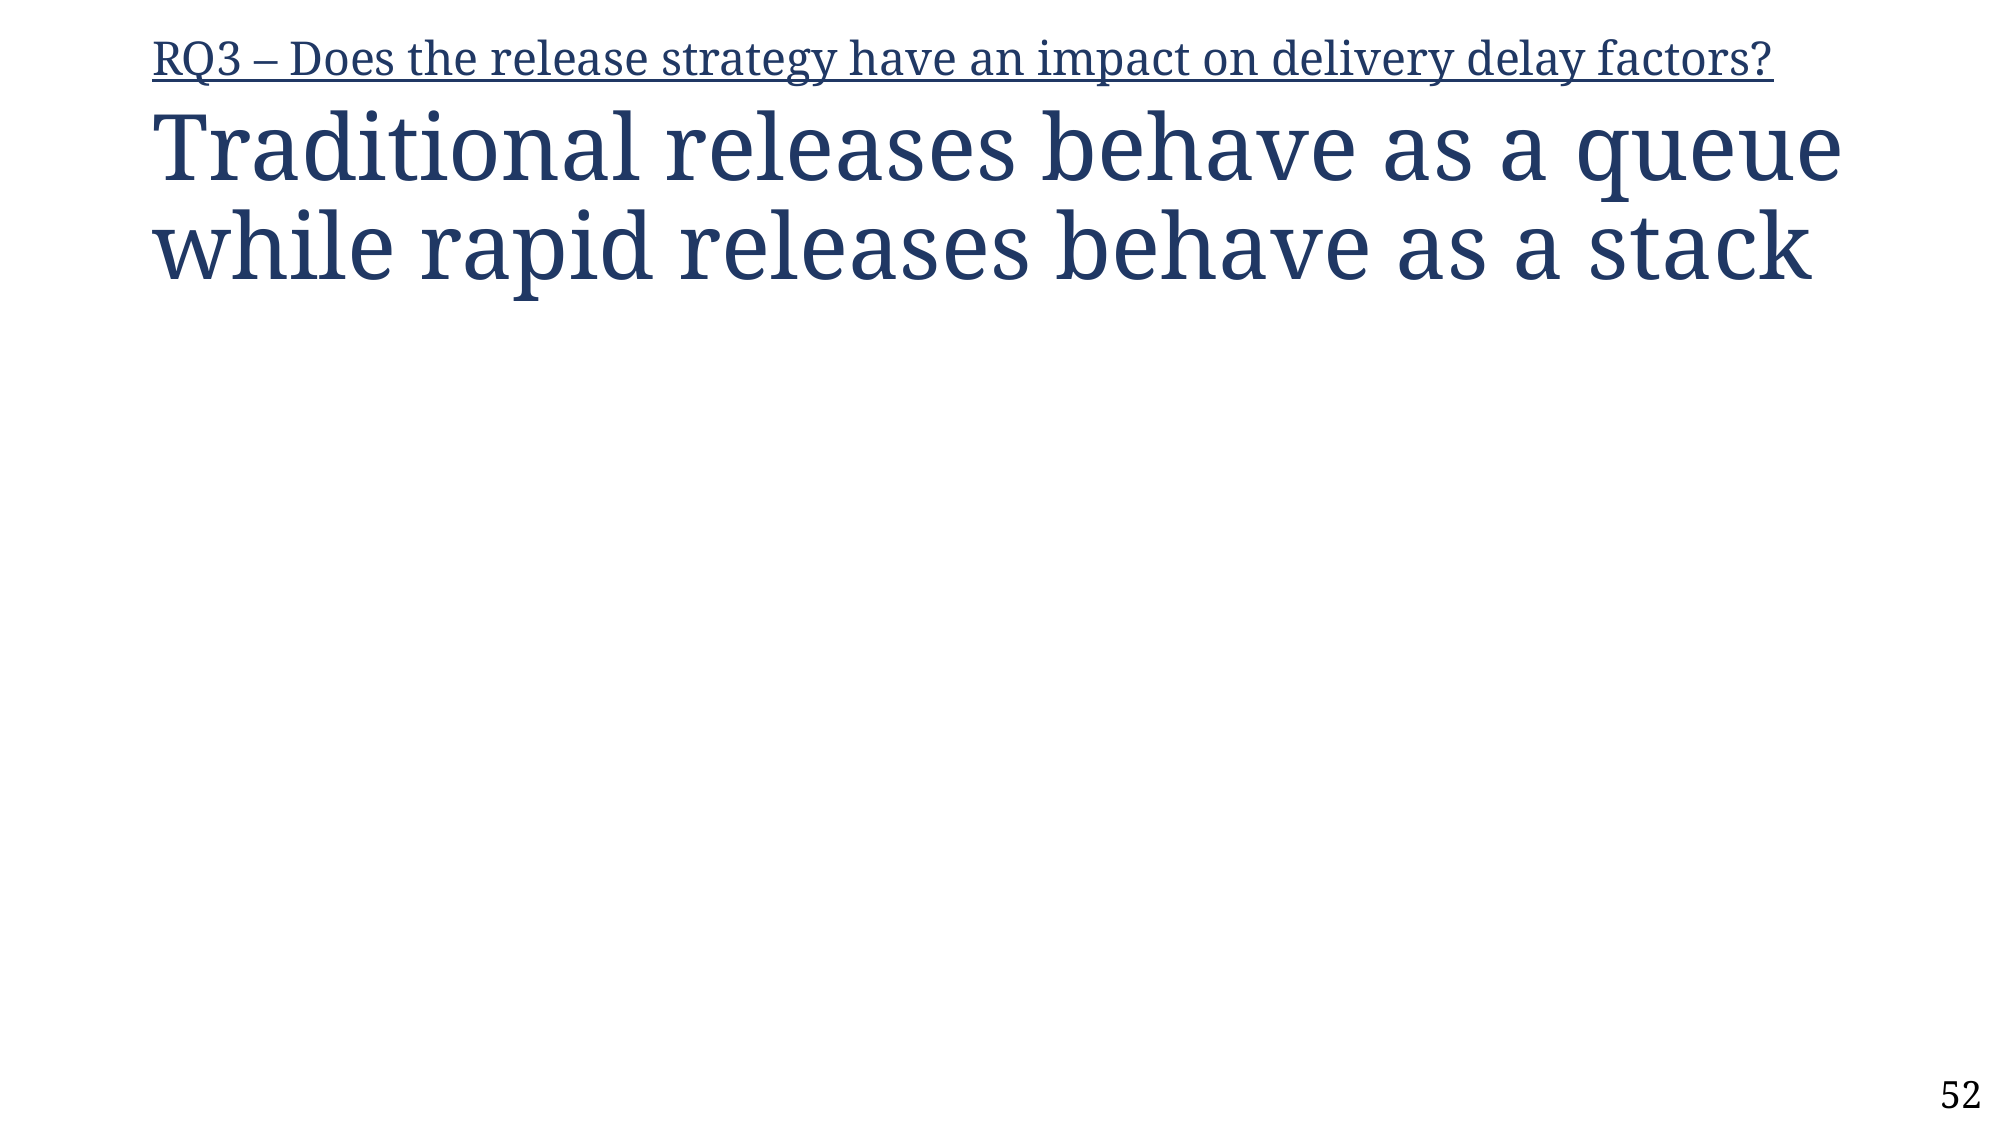

RQ3 – Does the release strategy have an impact on delivery delay factors?
# Traditional releases behave as a queue while rapid releases behave as a stack
52